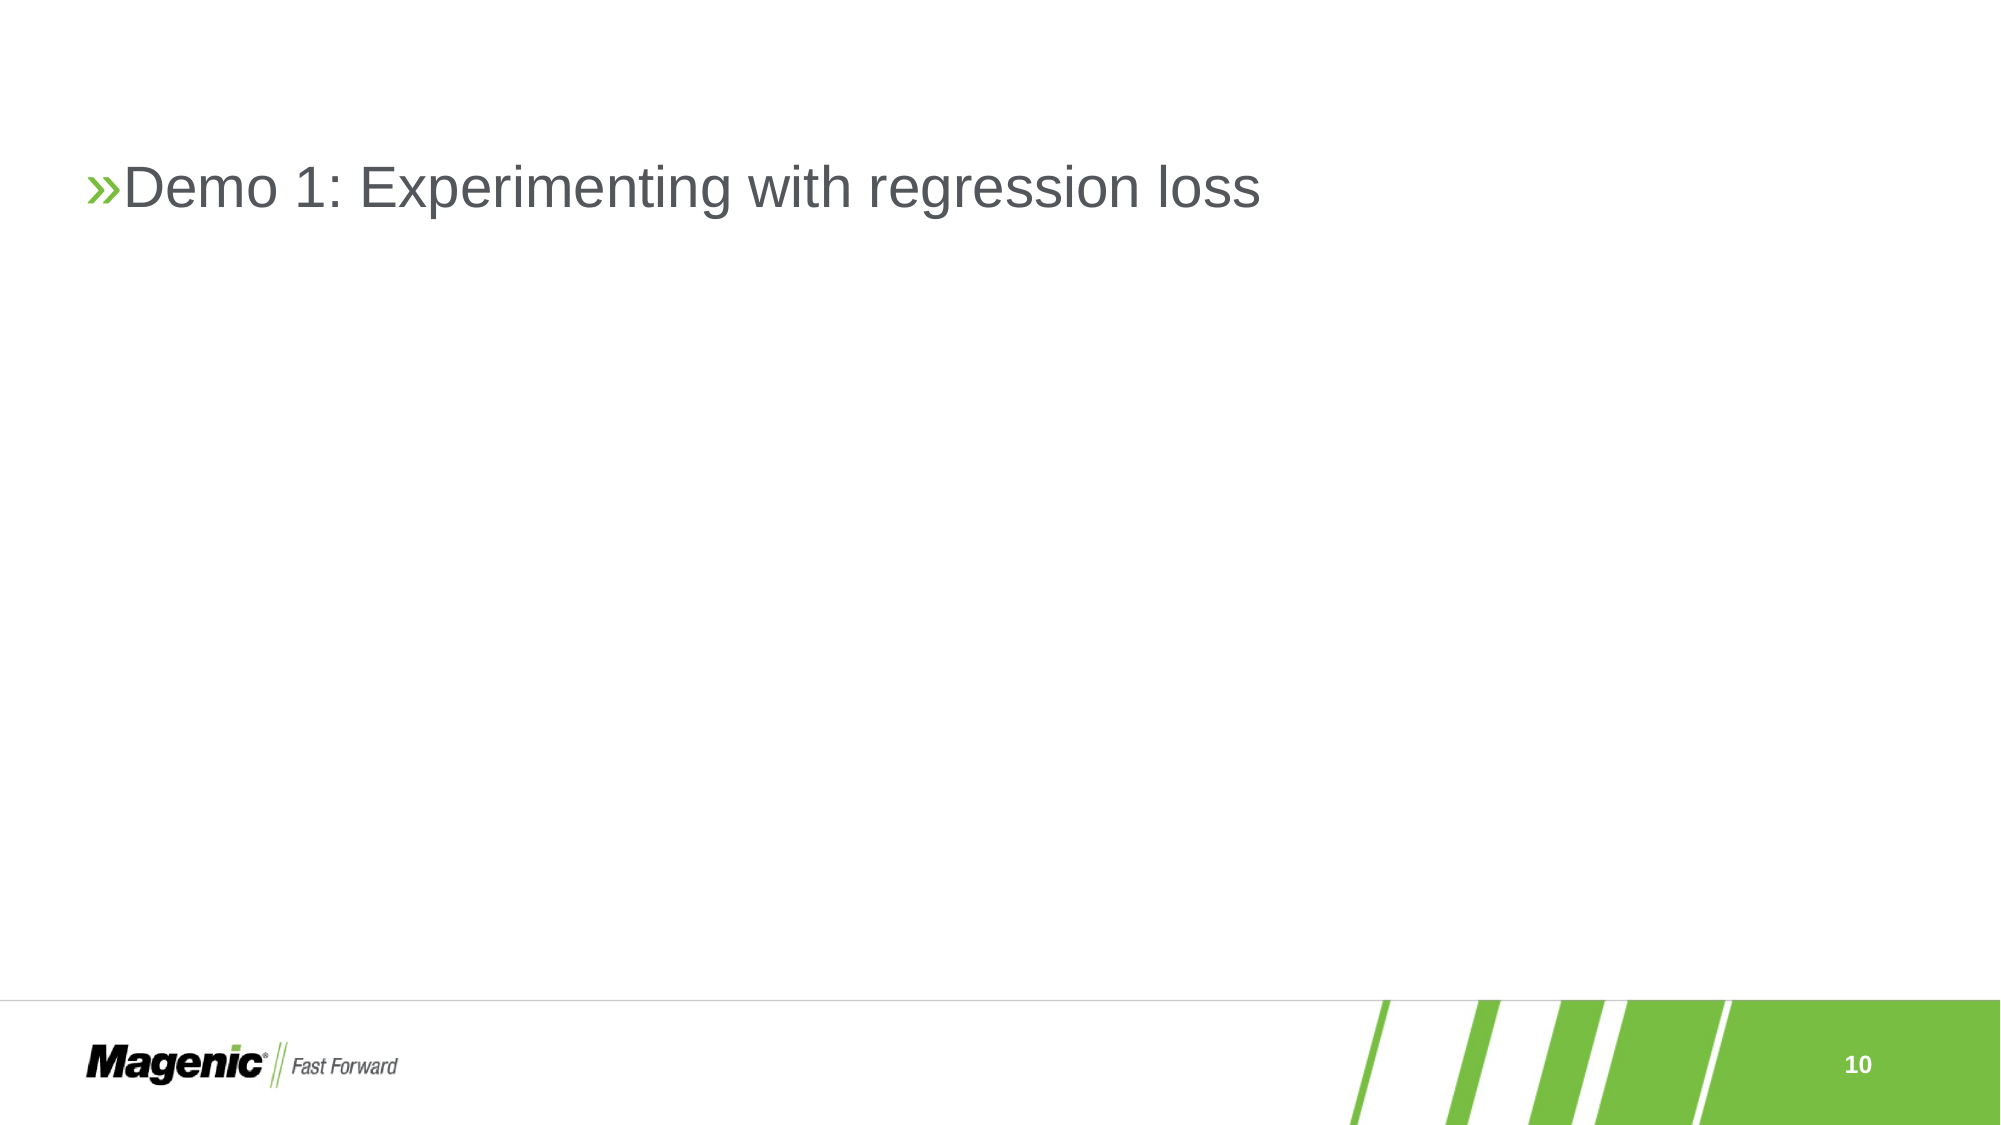

#
Demo 1: Experimenting with regression loss